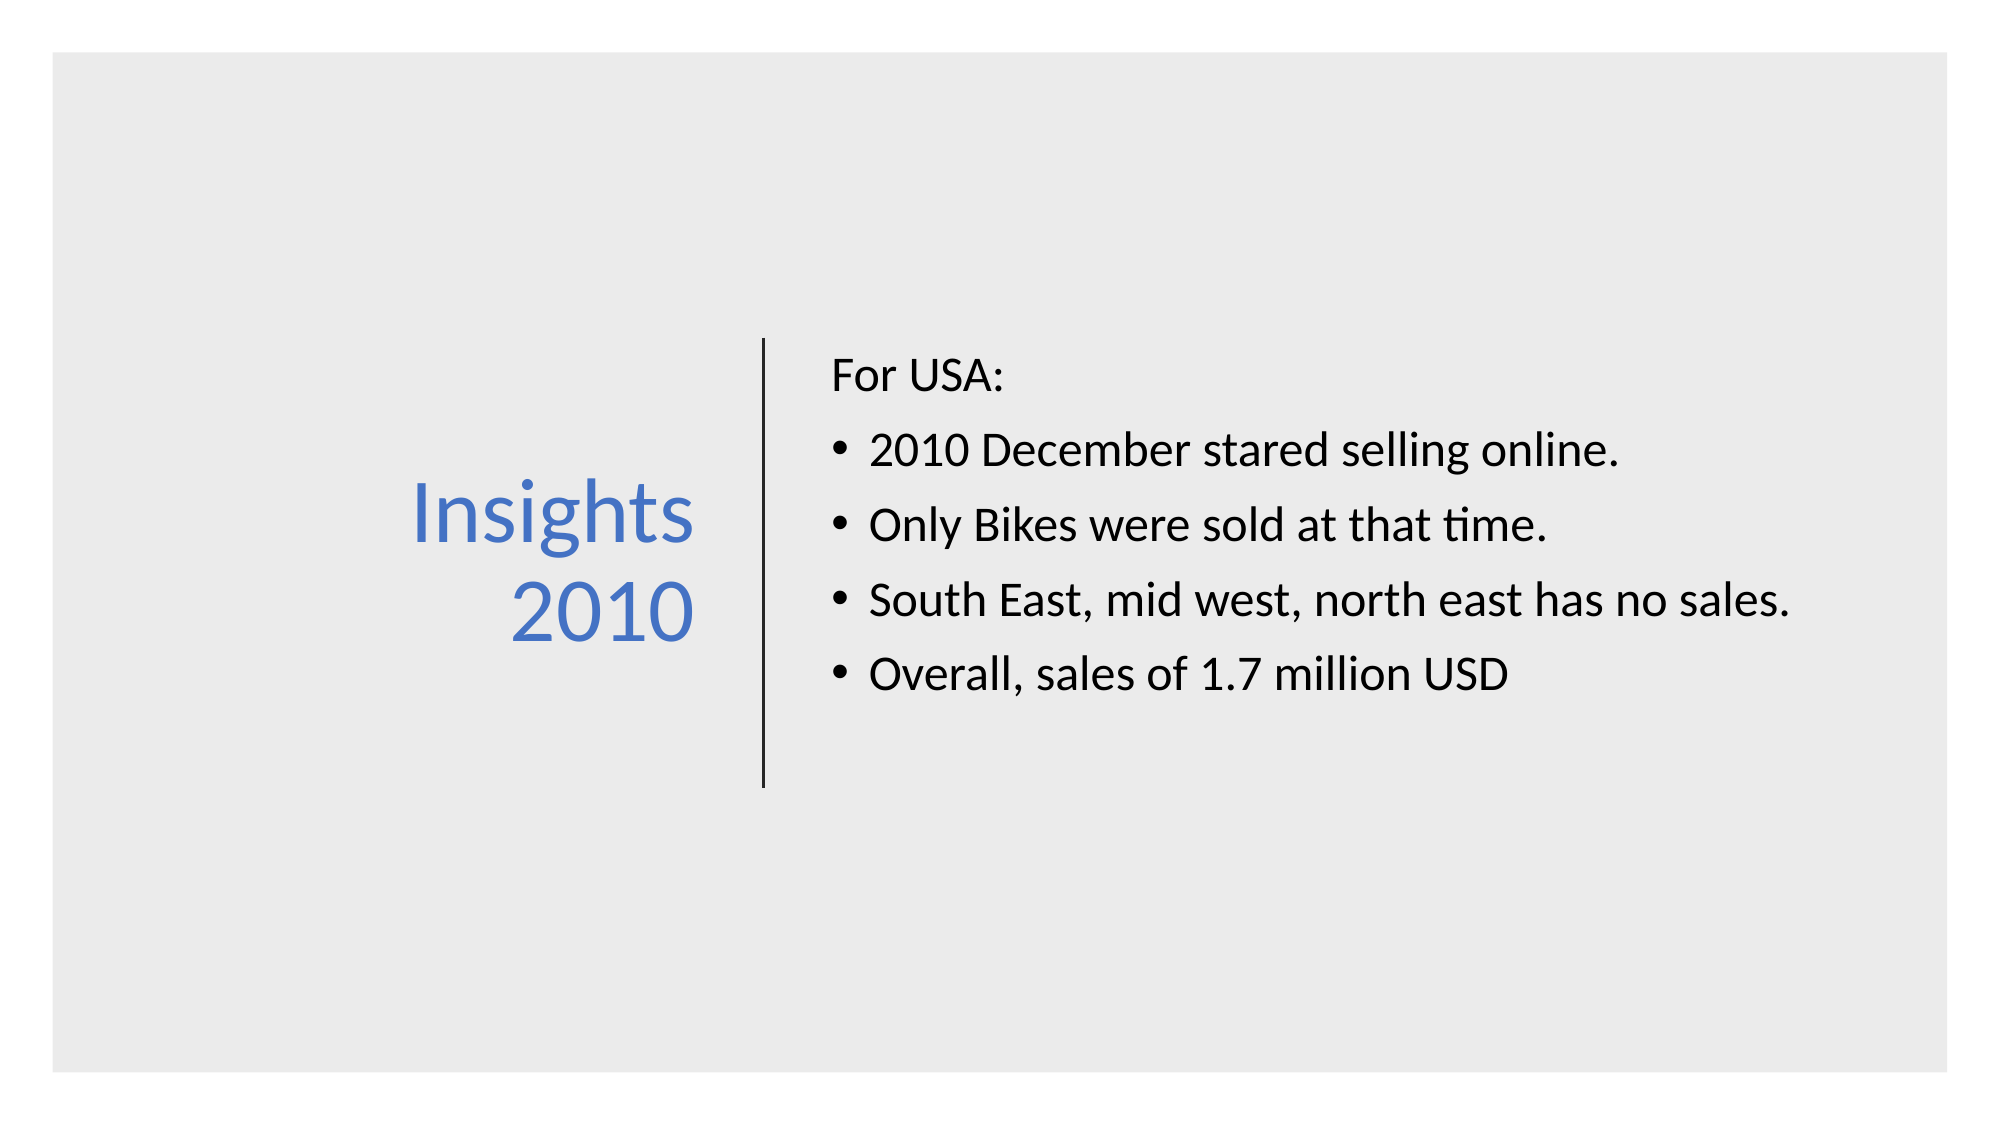

# Insights 2010
For USA:
2010 December stared selling online.
Only Bikes were sold at that time.
South East, mid west, north east has no sales.
Overall, sales of 1.7 million USD